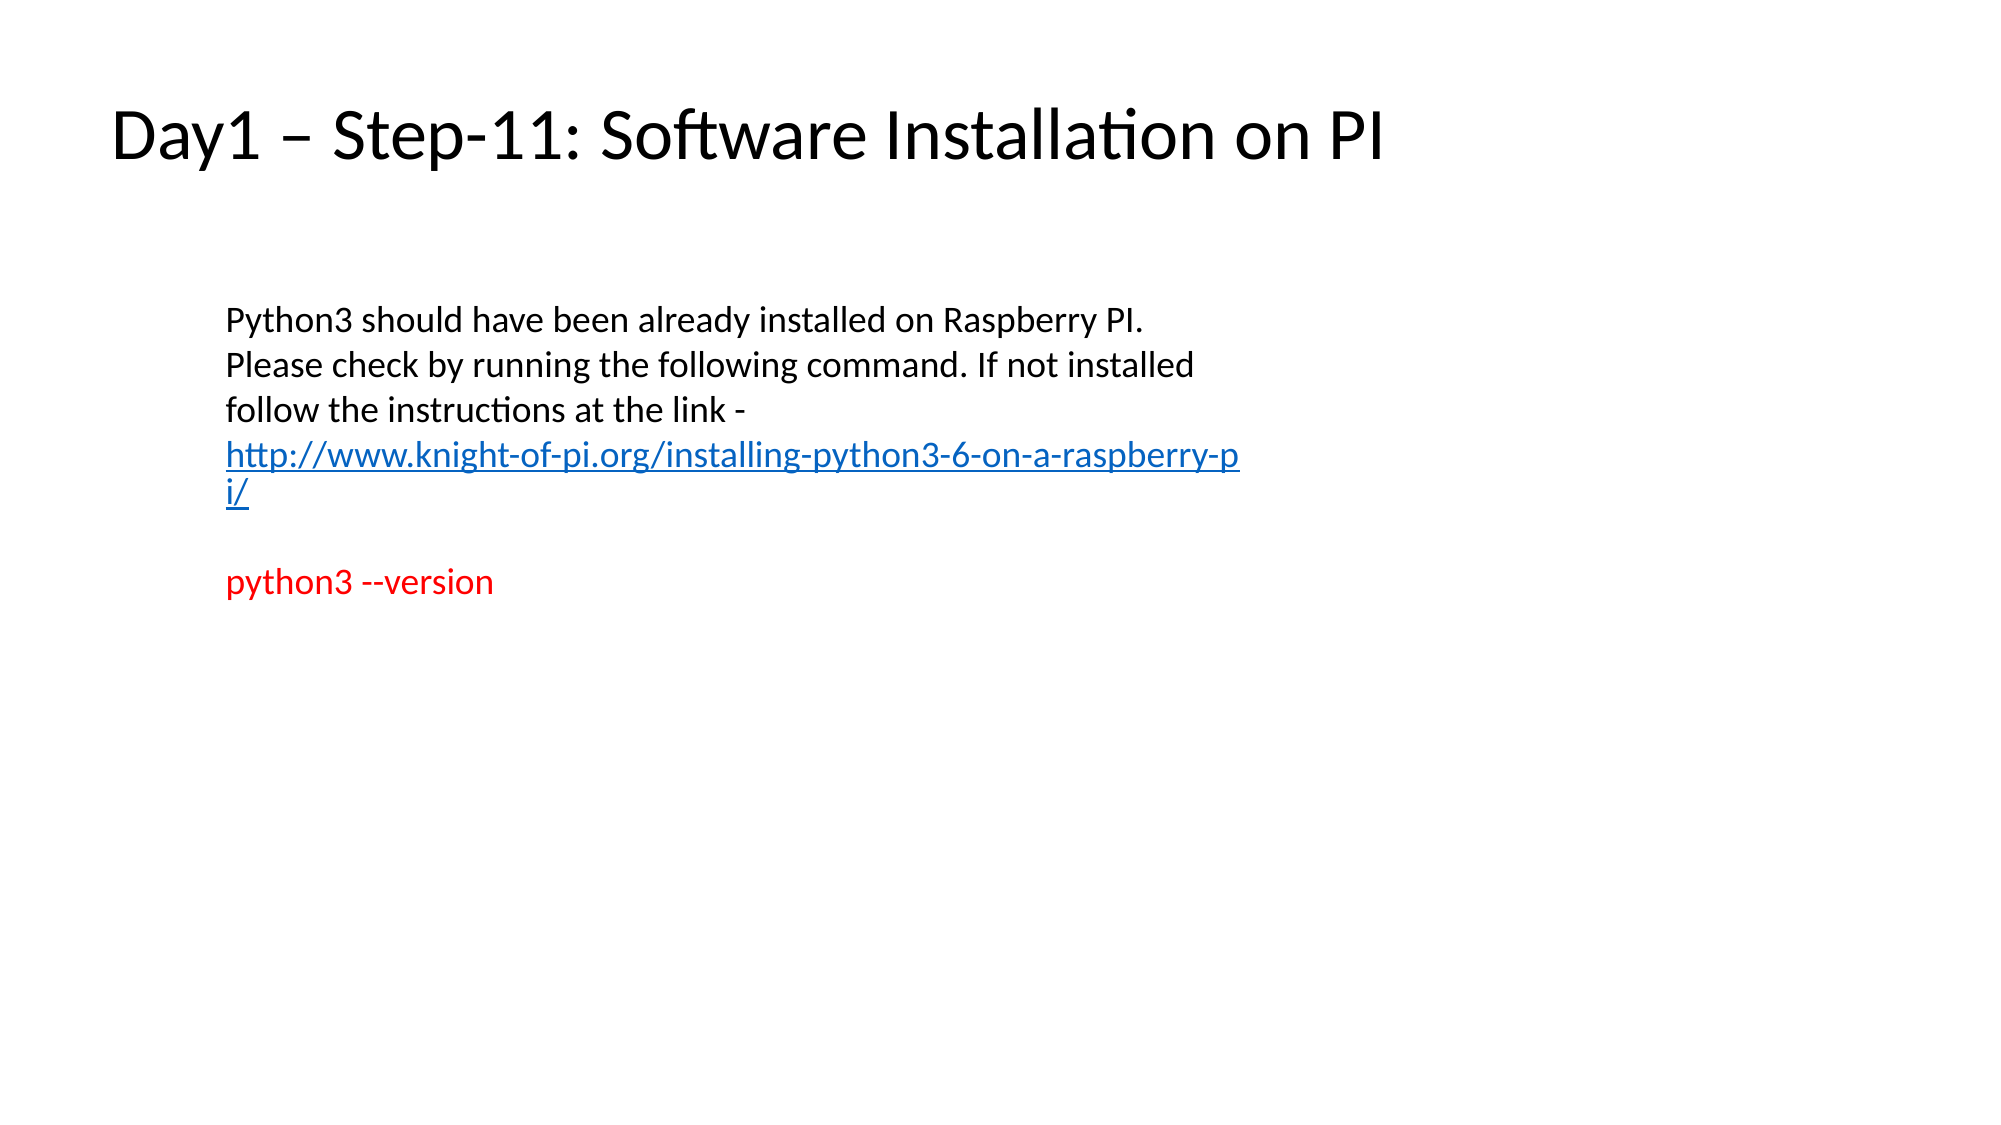

# Day1 – Step-11: Software Installation on PI
Python3 should have been already installed on Raspberry PI. Please check by running the following command. If not installed follow the instructions at the link - http://www.knight-of-pi.org/installing-python3-6-on-a-raspberry-pi/

python3 --version